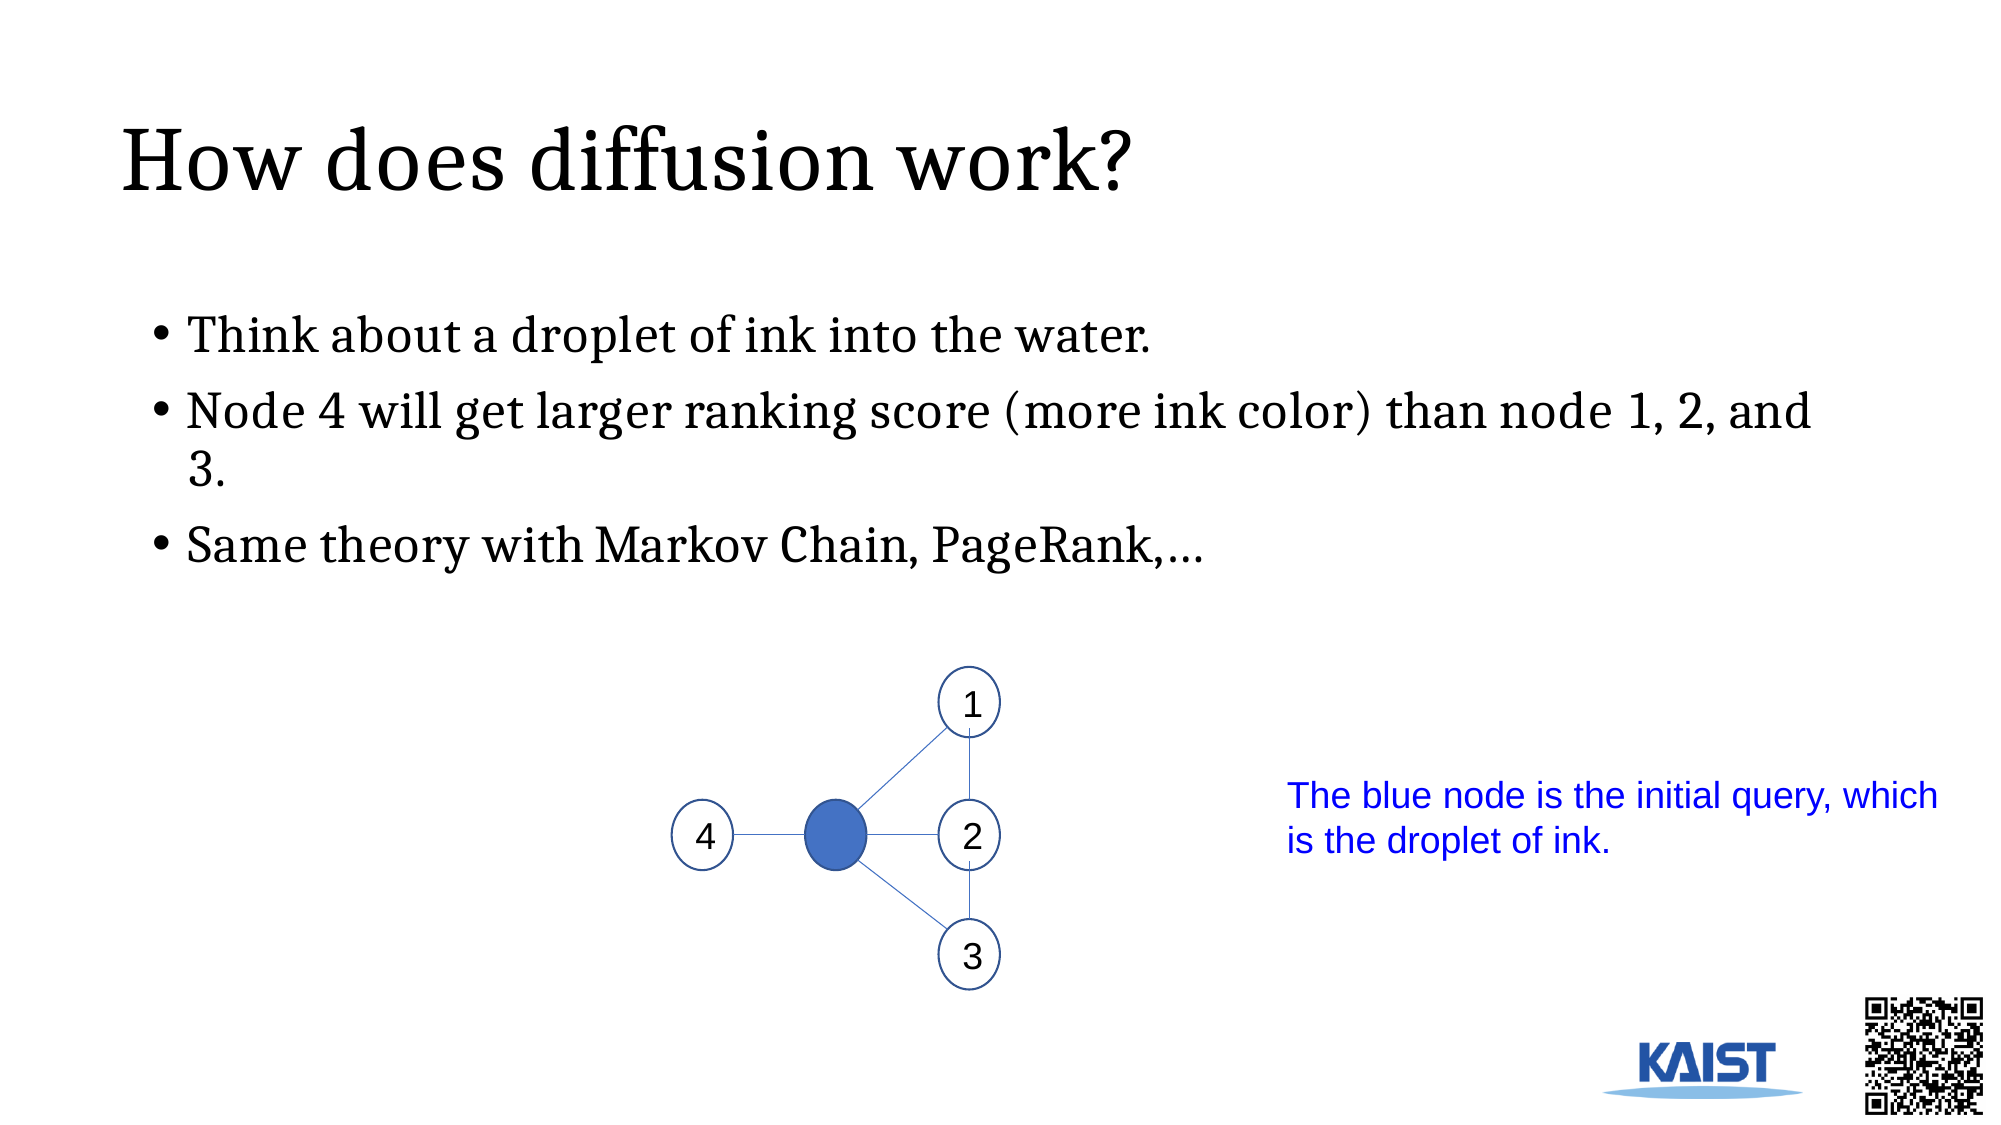

How does diffusion work?
Think about a droplet of ink into the water.
Node 4 will get larger ranking score (more ink color) than node 1, 2, and 3.
Same theory with Markov Chain, PageRank,…
1
The blue node is the initial query, which is the droplet of ink.
4

2
3